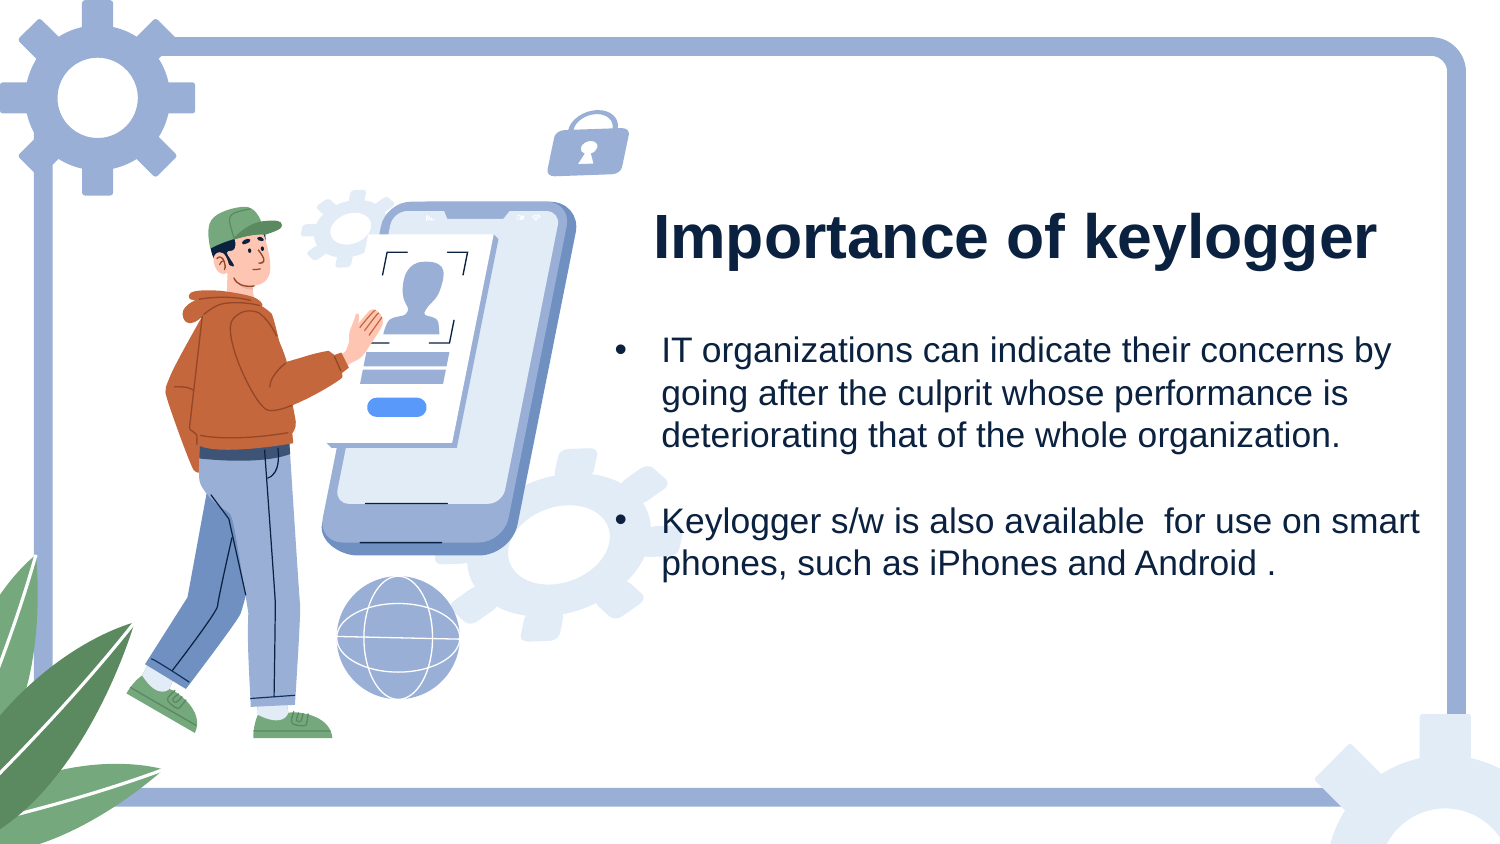

Importance of keylogger
IT organizations can indicate their concerns by going after the culprit whose performance is deteriorating that of the whole organization.

Keylogger s/w is also available  for use on smart phones, such as iPhones and Android .